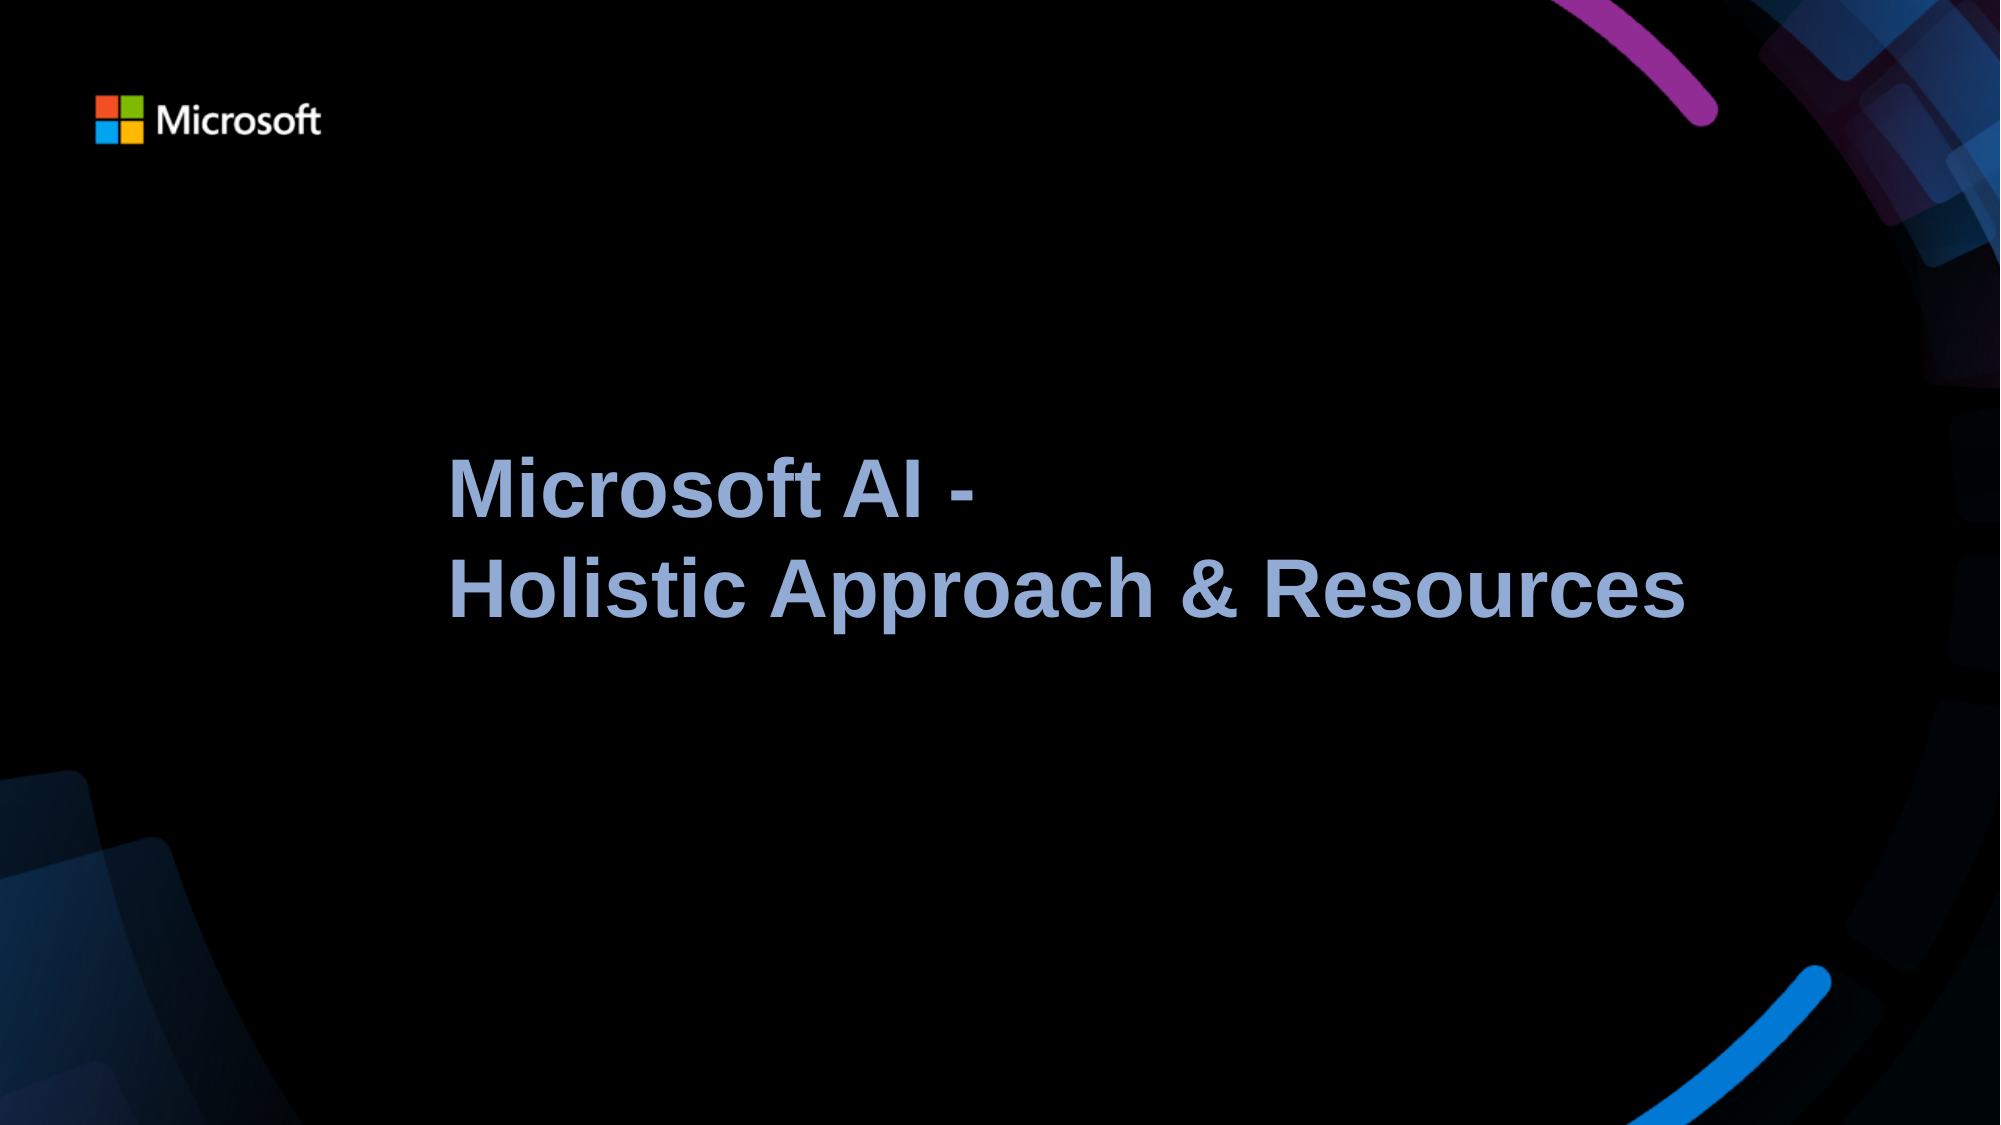

Microsoft AI -
Holistic Approach & Resources